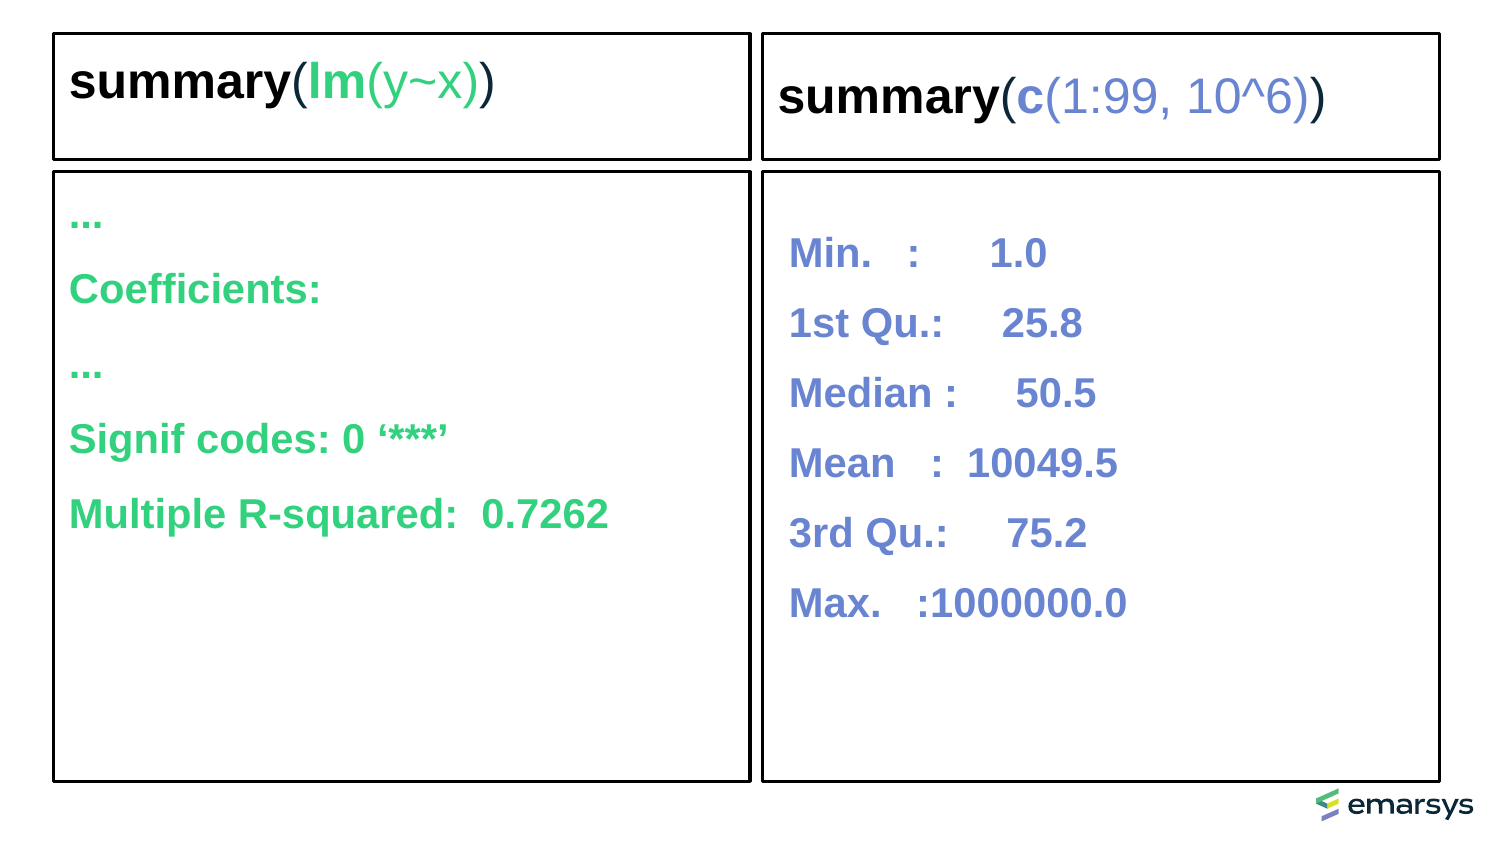

# summary(lm(y~x))
summary(c(1:99, 10^6))
...
Coefficients:
...
Signif codes: 0 ‘***’
Multiple R-squared:  0.7262
 Min.   :      1.0
 1st Qu.:     25.8
 Median :     50.5
 Mean   :  10049.5
 3rd Qu.:     75.2
 Max.   :1000000.0